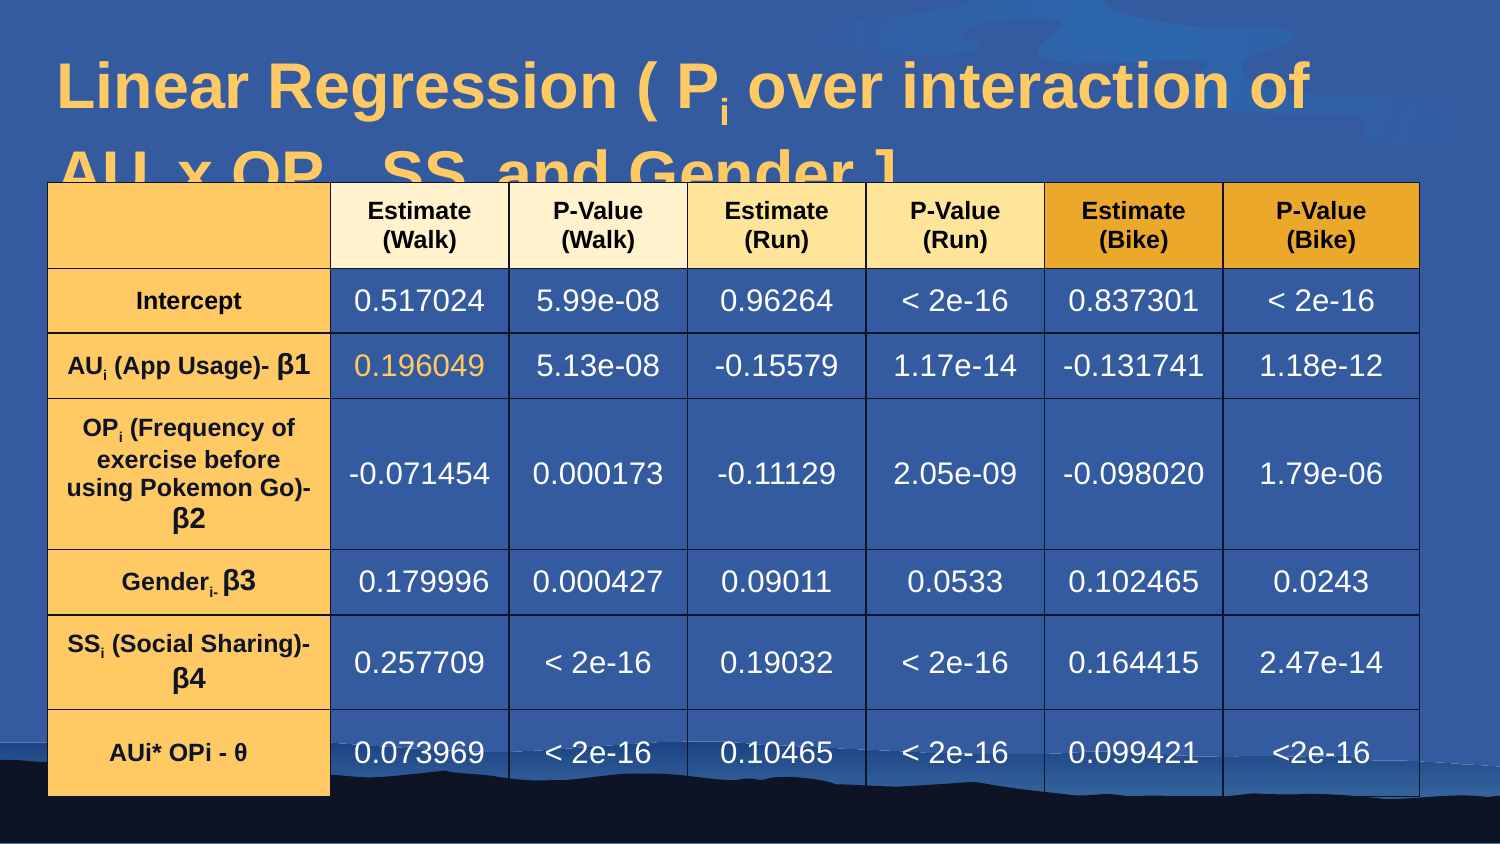

# Linear Regression ( Pi over interaction of AUi x OPi , SSi and Genderi ]

|  | Estimate (Walk) | P-Value (Walk) | Estimate (Run) | P-Value (Run) | Estimate (Bike) | P-Value (Bike) |
| --- | --- | --- | --- | --- | --- | --- |
| Intercept | 0.517024 | 5.99e-08 | 0.96264 | < 2e-16 | 0.837301 | < 2e-16 |
| AUi (App Usage)- β1 | 0.196049 | 5.13e-08 | -0.15579 | 1.17e-14 | -0.131741 | 1.18e-12 |
| OPi (Frequency of exercise before using Pokemon Go)-β2 | -0.071454 | 0.000173 | -0.11129 | 2.05e-09 | -0.098020 | 1.79e-06 |
| Genderi- β3 | 0.179996 | 0.000427 | 0.09011 | 0.0533 | 0.102465 | 0.0243 |
| SSi (Social Sharing)-β4 | 0.257709 | < 2e-16 | 0.19032 | < 2e-16 | 0.164415 | 2.47e-14 |
| AUi\* OPi - θ | 0.073969 | < 2e-16 | 0.10465 | < 2e-16 | 0.099421 | <2e-16 |